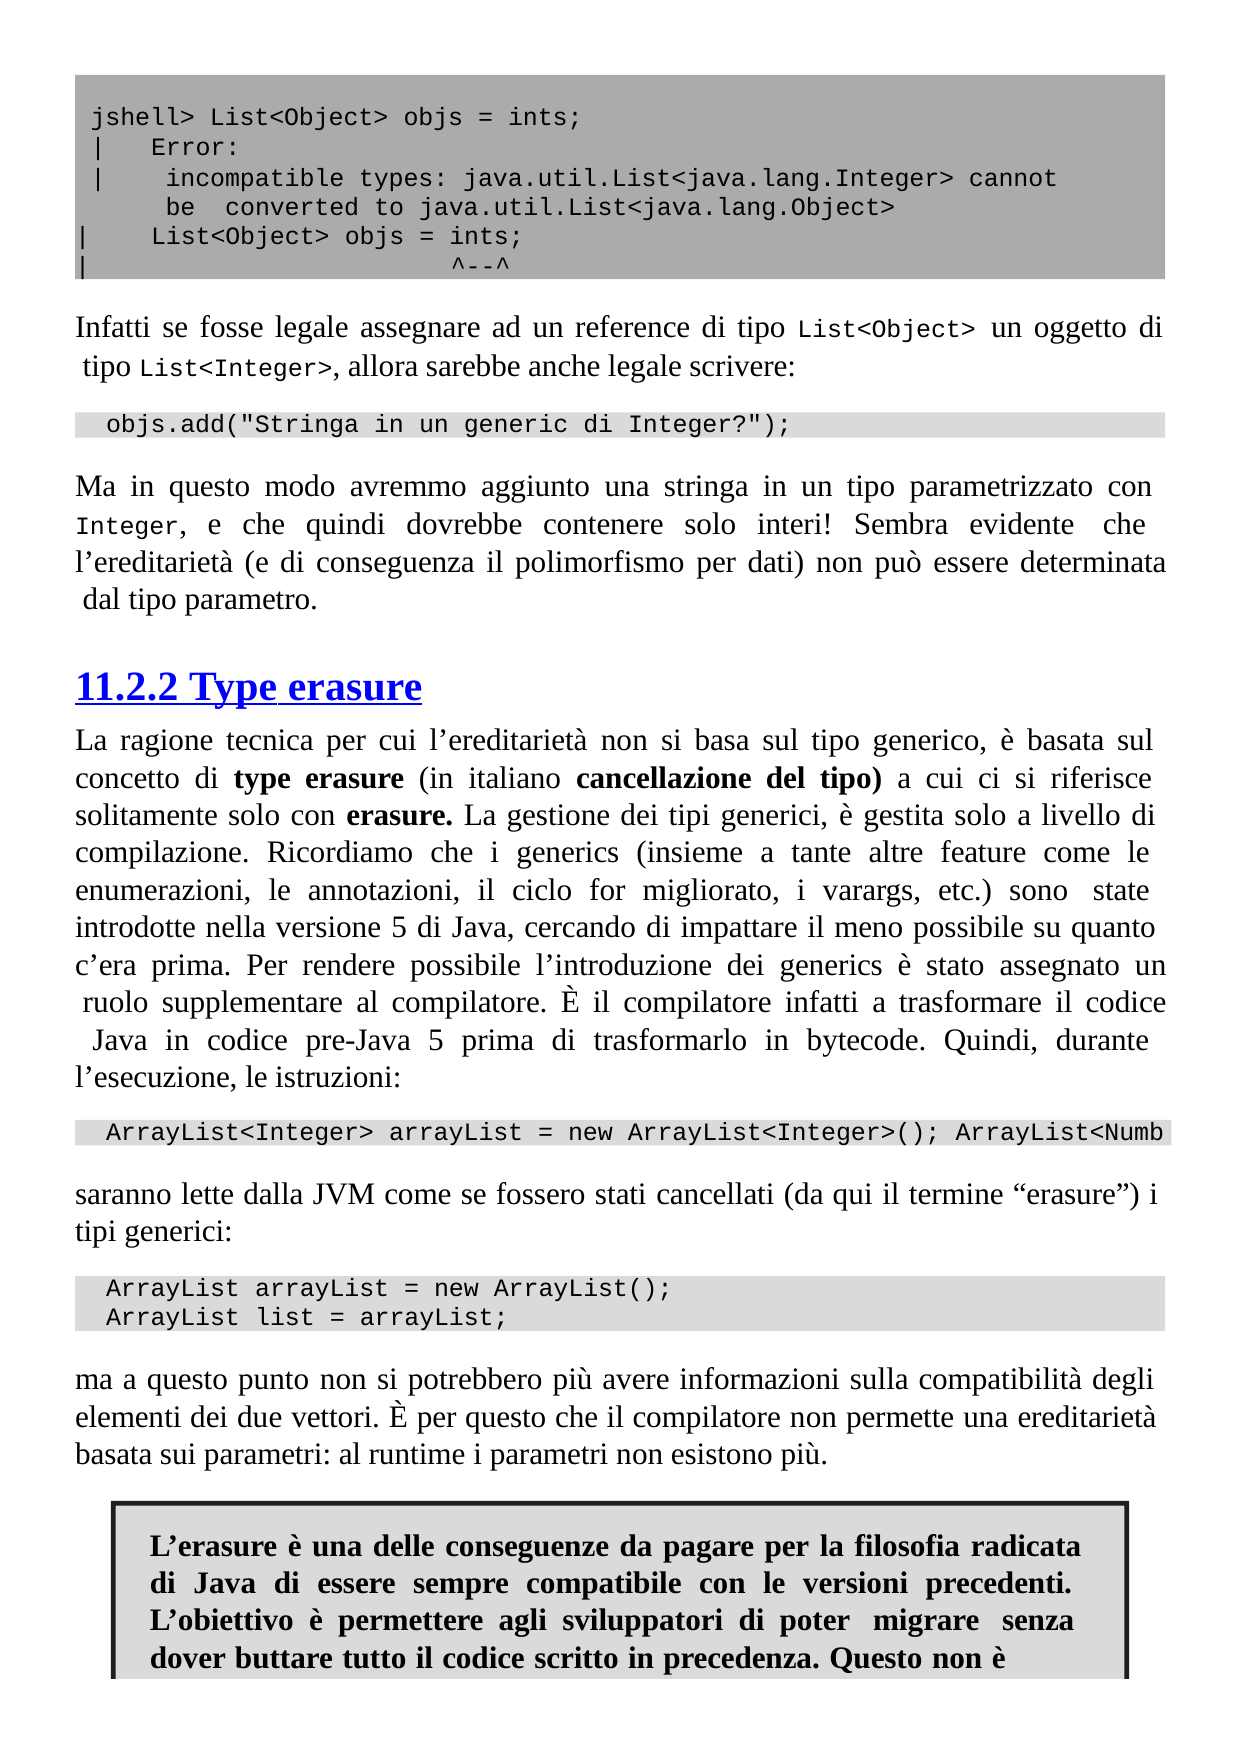

jshell> List<Object> objs = ints;
|	Error:
|	incompatible types: java.util.List<java.lang.Integer> cannot be  converted to java.util.List<java.lang.Object>
|	List<Object> objs = ints;
|	^--^
Infatti se fosse legale assegnare ad un reference di tipo List<Object> un oggetto di  tipo List<Integer>, allora sarebbe anche legale scrivere:
objs.add("Stringa in un generic di Integer?");
Ma in questo modo avremmo aggiunto una stringa in un tipo parametrizzato con  Integer, e che quindi dovrebbe contenere solo interi! Sembra evidente che  l’ereditarietà (e di conseguenza il polimorfismo per dati) non può essere determinata  dal tipo parametro.

11.2.2 Type erasure
La ragione tecnica per cui l’ereditarietà non si basa sul tipo generico, è basata sul  concetto di type erasure (in italiano cancellazione del tipo) a cui ci si riferisce  solitamente solo con erasure. La gestione dei tipi generici, è gestita solo a livello di  compilazione. Ricordiamo che i generics (insieme a tante altre feature come le  enumerazioni, le annotazioni, il ciclo for migliorato, i varargs, etc.) sono state  introdotte nella versione 5 di Java, cercando di impattare il meno possibile su quanto  c’era prima. Per rendere possibile l’introduzione dei generics è stato assegnato un  ruolo supplementare al compilatore. È il compilatore infatti a trasformare il codice  Java in codice pre-Java 5 prima di trasformarlo in bytecode. Quindi, durante  l’esecuzione, le istruzioni:
ArrayList<Integer> arrayList = new ArrayList<Integer>(); ArrayList<Numb
saranno lette dalla JVM come se fossero stati cancellati (da qui il termine “erasure”) i  tipi generici:
ArrayList arrayList = new ArrayList();
ArrayList list = arrayList;
ma a questo punto non si potrebbero più avere informazioni sulla compatibilità degli  elementi dei due vettori. È per questo che il compilatore non permette una ereditarietà  basata sui parametri: al runtime i parametri non esistono più.

L’erasure è una delle conseguenze da pagare per la filosofia radicata  di Java di essere sempre compatibile con le versioni precedenti.  L’obiettivo è permettere agli sviluppatori di poter migrare senza  dover buttare tutto il codice scritto in precedenza. Questo non è